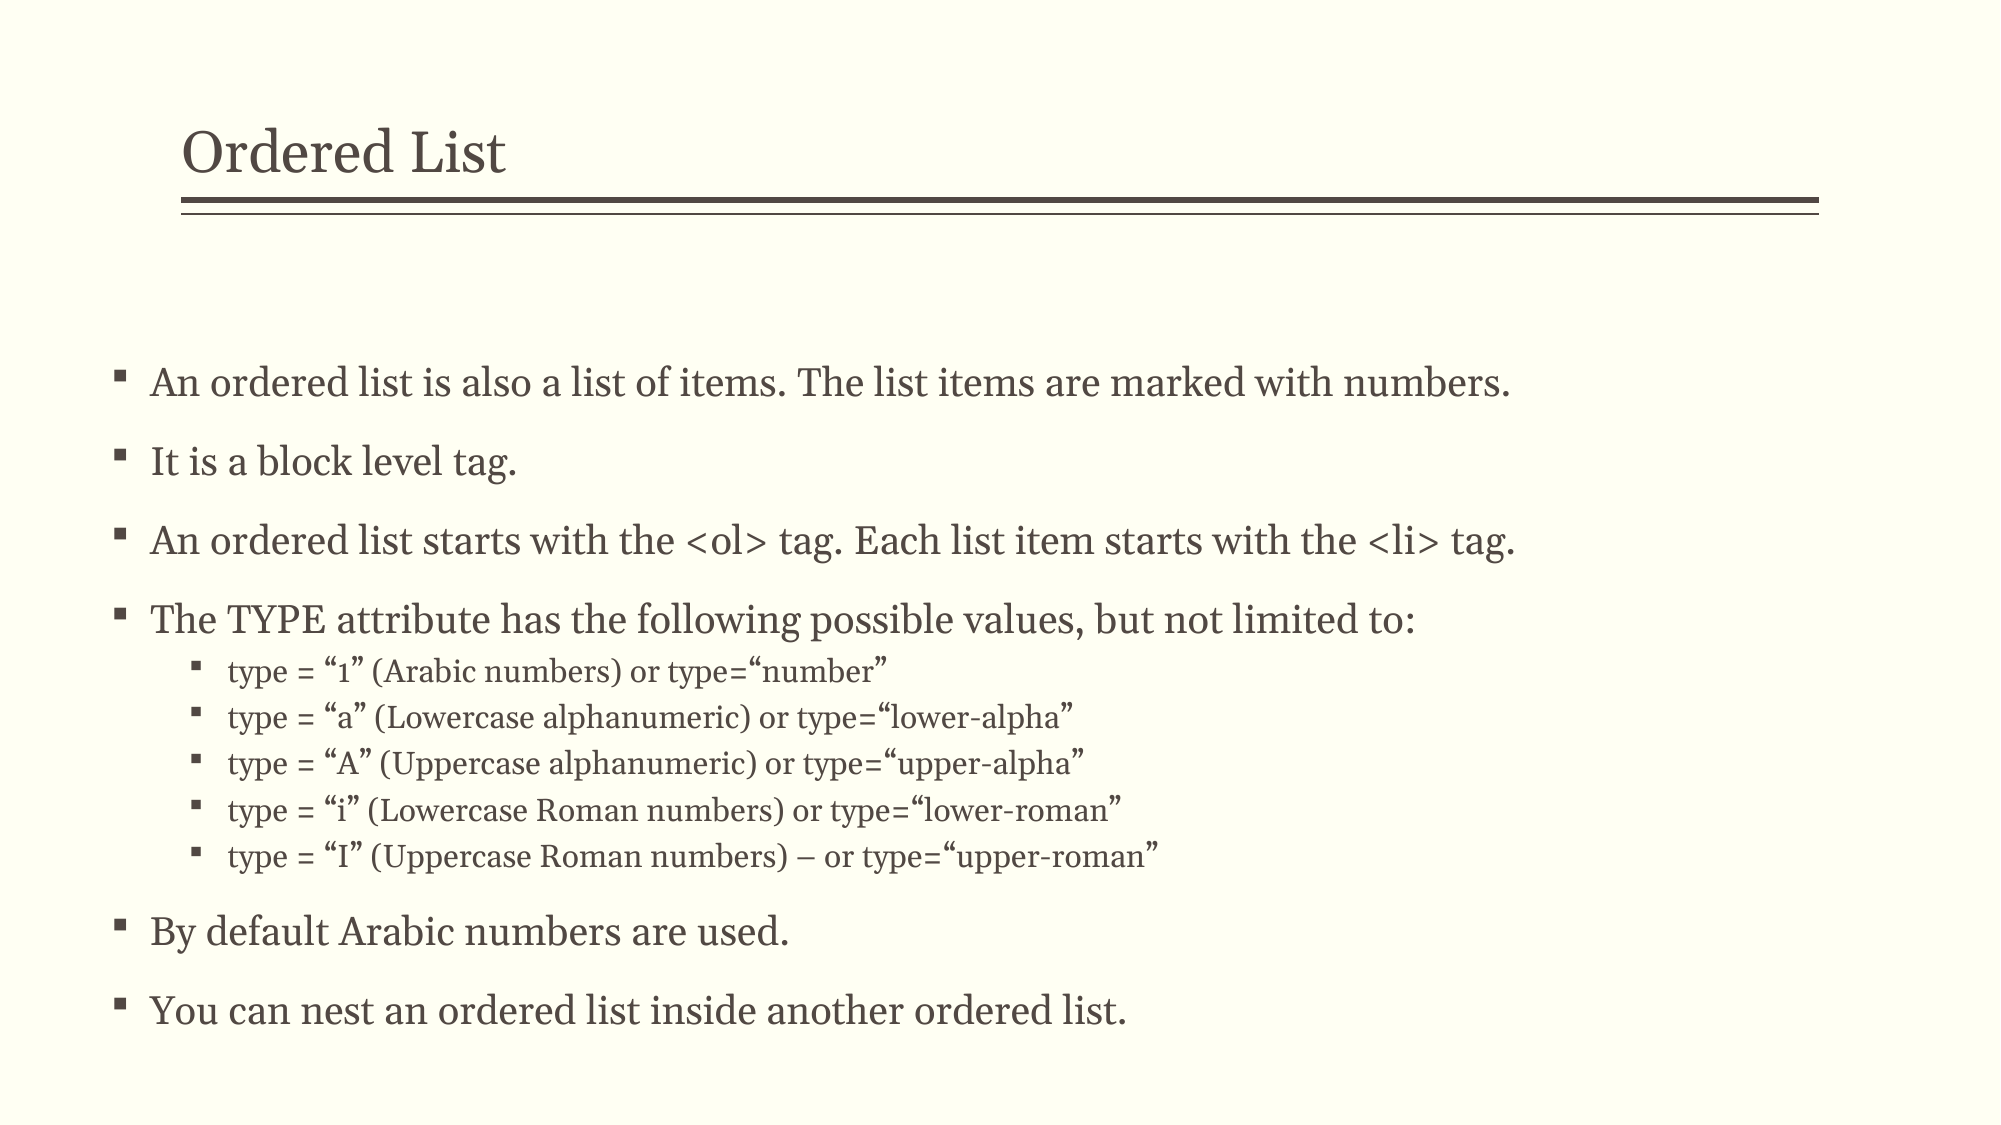

# Ordered List
An ordered list is also a list of items. The list items are marked with numbers.
It is a block level tag.
An ordered list starts with the <ol> tag. Each list item starts with the <li> tag.
The TYPE attribute has the following possible values, but not limited to:
type = “1” (Arabic numbers) or type=“number”
type = “a” (Lowercase alphanumeric) or type=“lower-alpha”
type = “A” (Uppercase alphanumeric) or type=“upper-alpha”
type = “i” (Lowercase Roman numbers) or type=“lower-roman”
type = “I” (Uppercase Roman numbers) – or type=“upper-roman”
By default Arabic numbers are used.
You can nest an ordered list inside another ordered list.